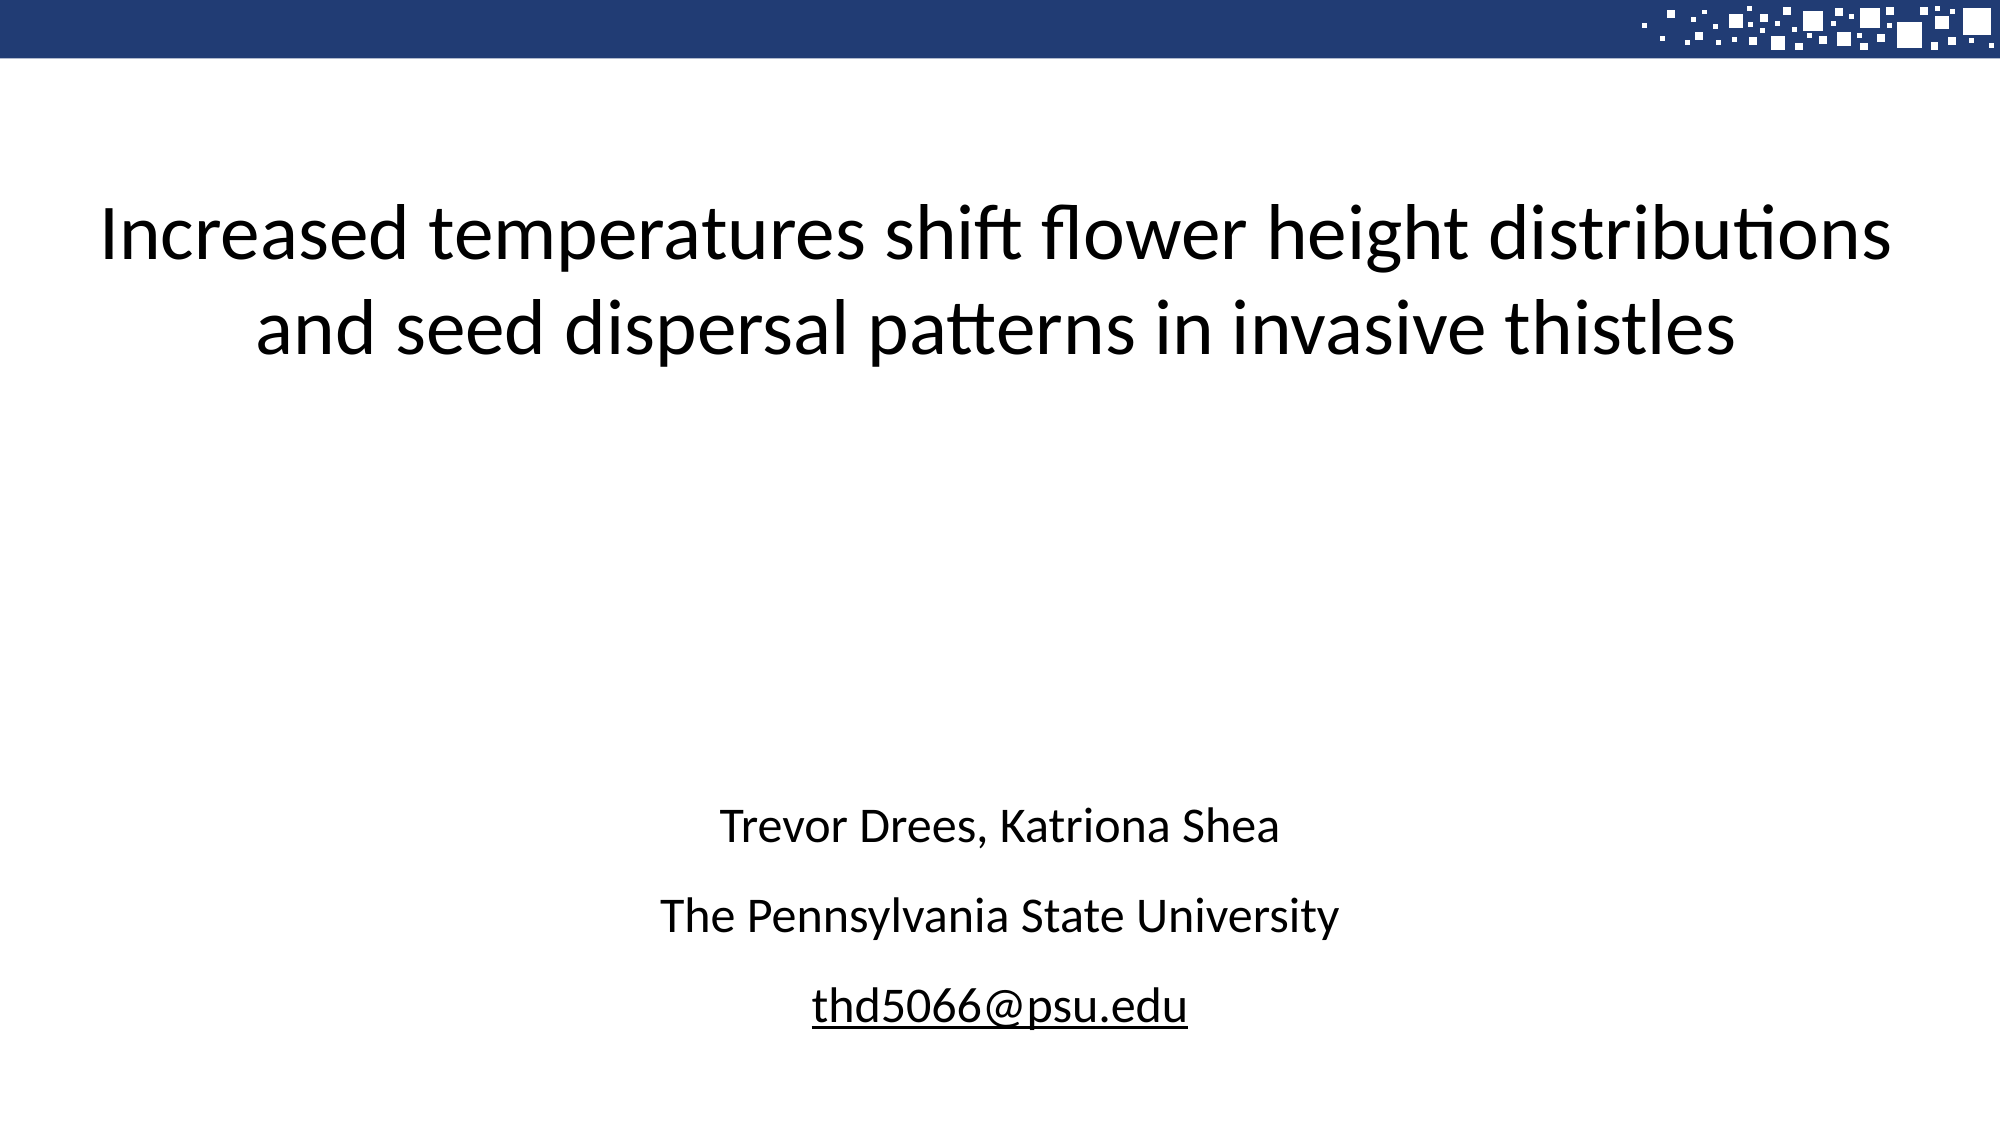

Increased temperatures shift flower height distributions and seed dispersal patterns in invasive thistles

Trevor Drees, Katriona Shea
The Pennsylvania State University
thd5066@psu.edu